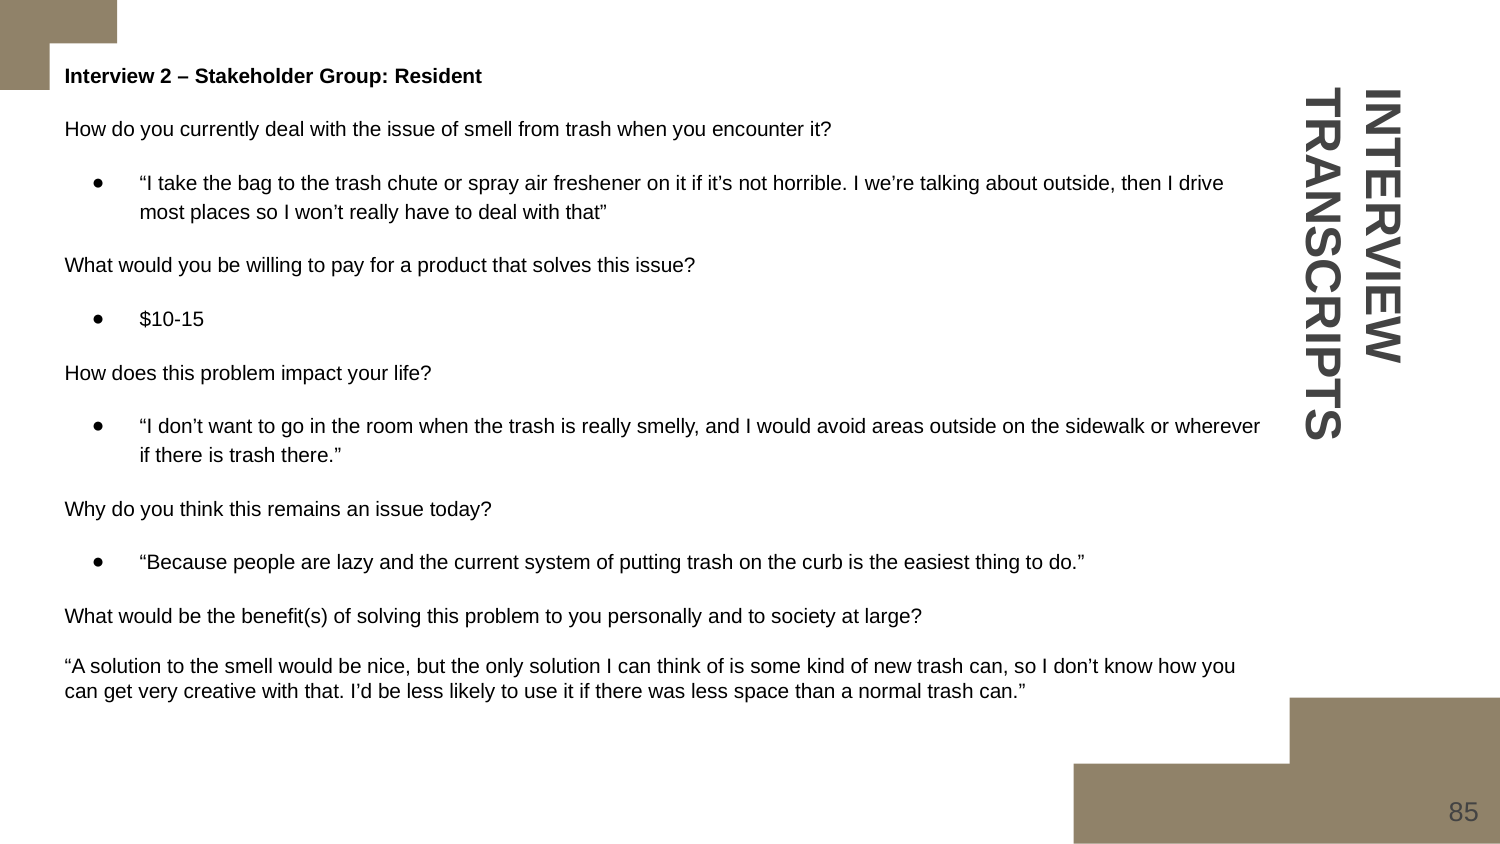

Interview 2 – Stakeholder Group: Resident
How do you currently deal with the issue of smell from trash when you encounter it?
“I take the bag to the trash chute or spray air freshener on it if it’s not horrible. I we’re talking about outside, then I drive most places so I won’t really have to deal with that”
What would you be willing to pay for a product that solves this issue?
$10-15
How does this problem impact your life?
“I don’t want to go in the room when the trash is really smelly, and I would avoid areas outside on the sidewalk or wherever if there is trash there.”
Why do you think this remains an issue today?
“Because people are lazy and the current system of putting trash on the curb is the easiest thing to do.”
What would be the benefit(s) of solving this problem to you personally and to society at large?
“A solution to the smell would be nice, but the only solution I can think of is some kind of new trash can, so I don’t know how you can get very creative with that. I’d be less likely to use it if there was less space than a normal trash can.”
# INTERVIEW TRANSCRIPTS

85